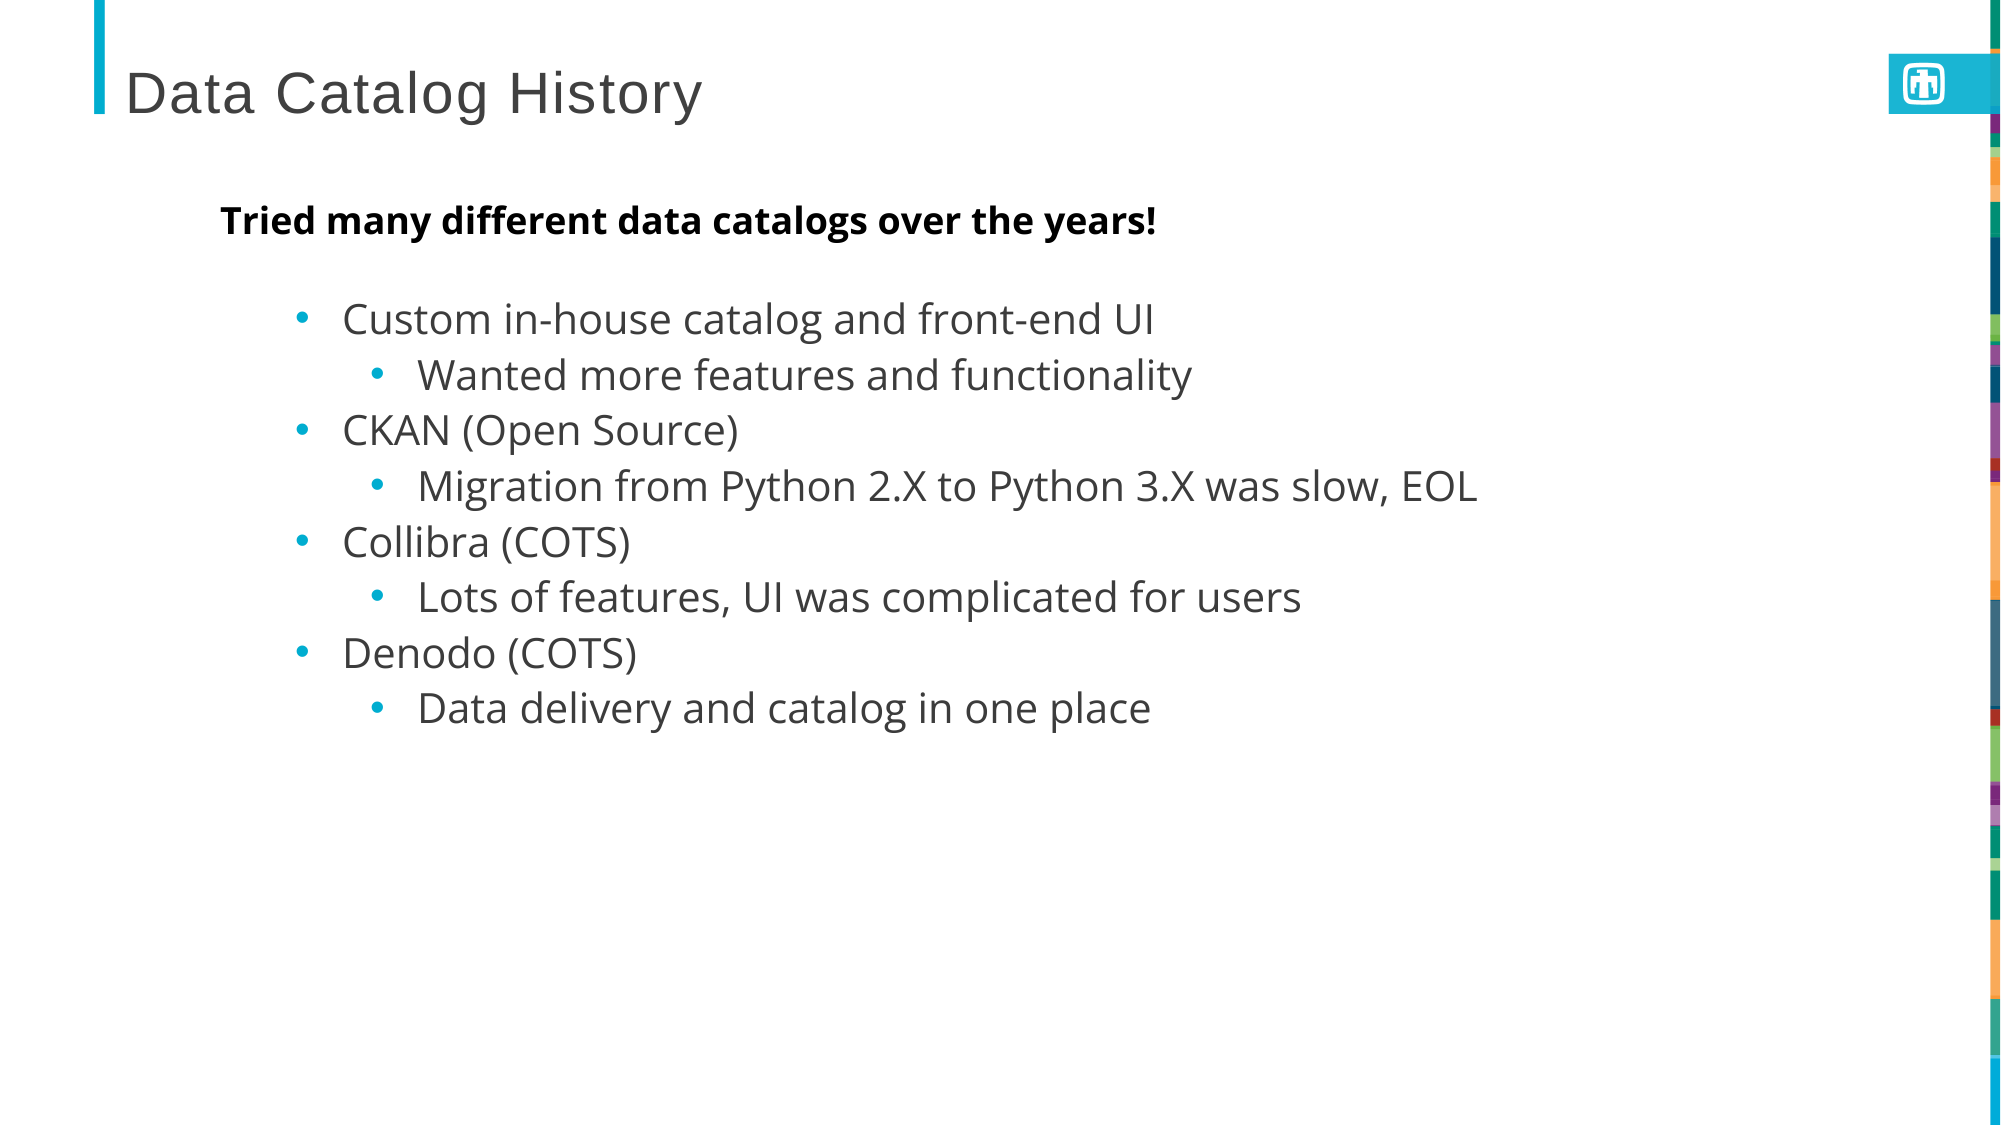

# Data Catalog History
Tried many different data catalogs over the years!

Custom in-house catalog and front-end UI
Wanted more features and functionality
CKAN (Open Source)
Migration from Python 2.X to Python 3.X was slow, EOL
Collibra (COTS)
Lots of features, UI was complicated for users
Denodo (COTS)
Data delivery and catalog in one place